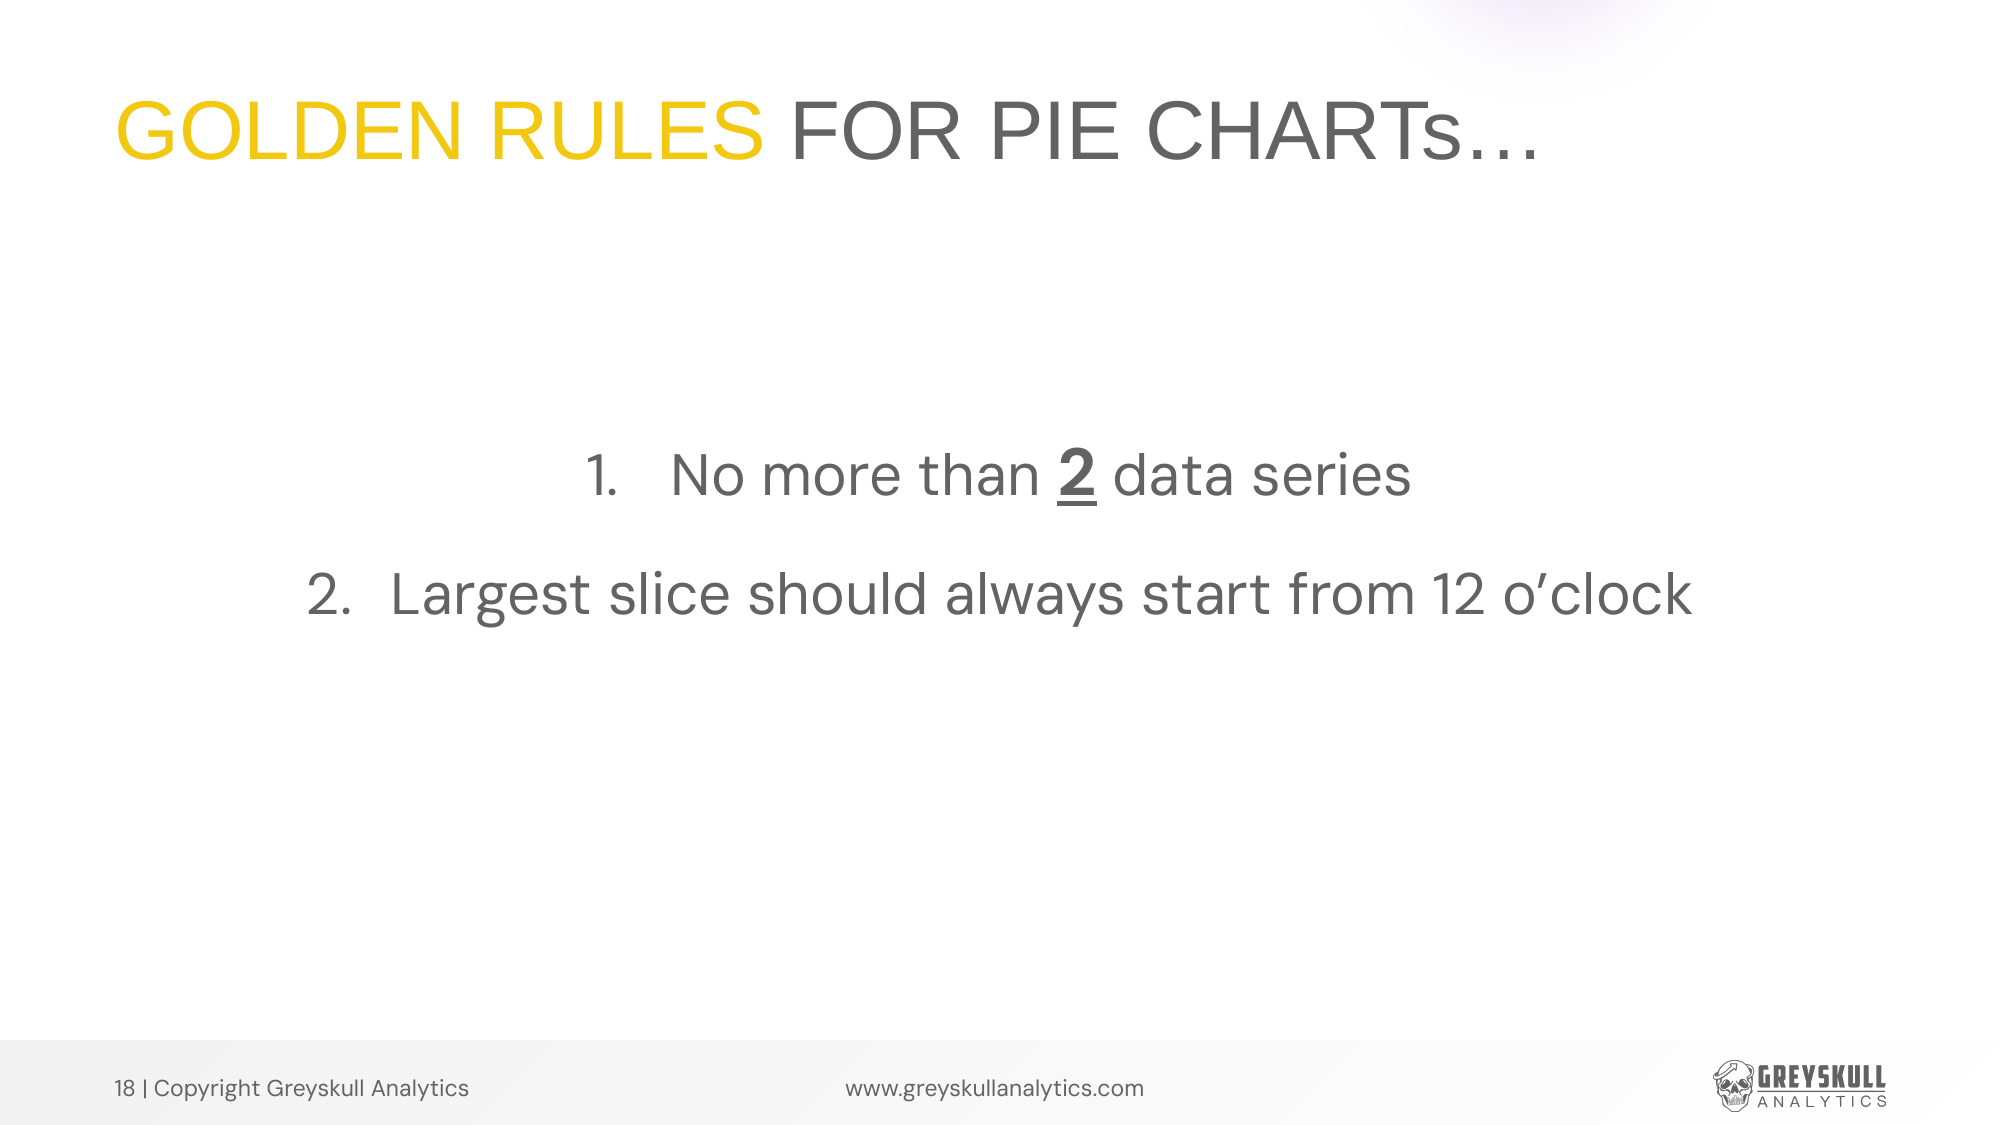

# GOLDEN RULES FOR PIE CHARTs…

No more than 2 data series
Largest slice should always start from 12 o’clock